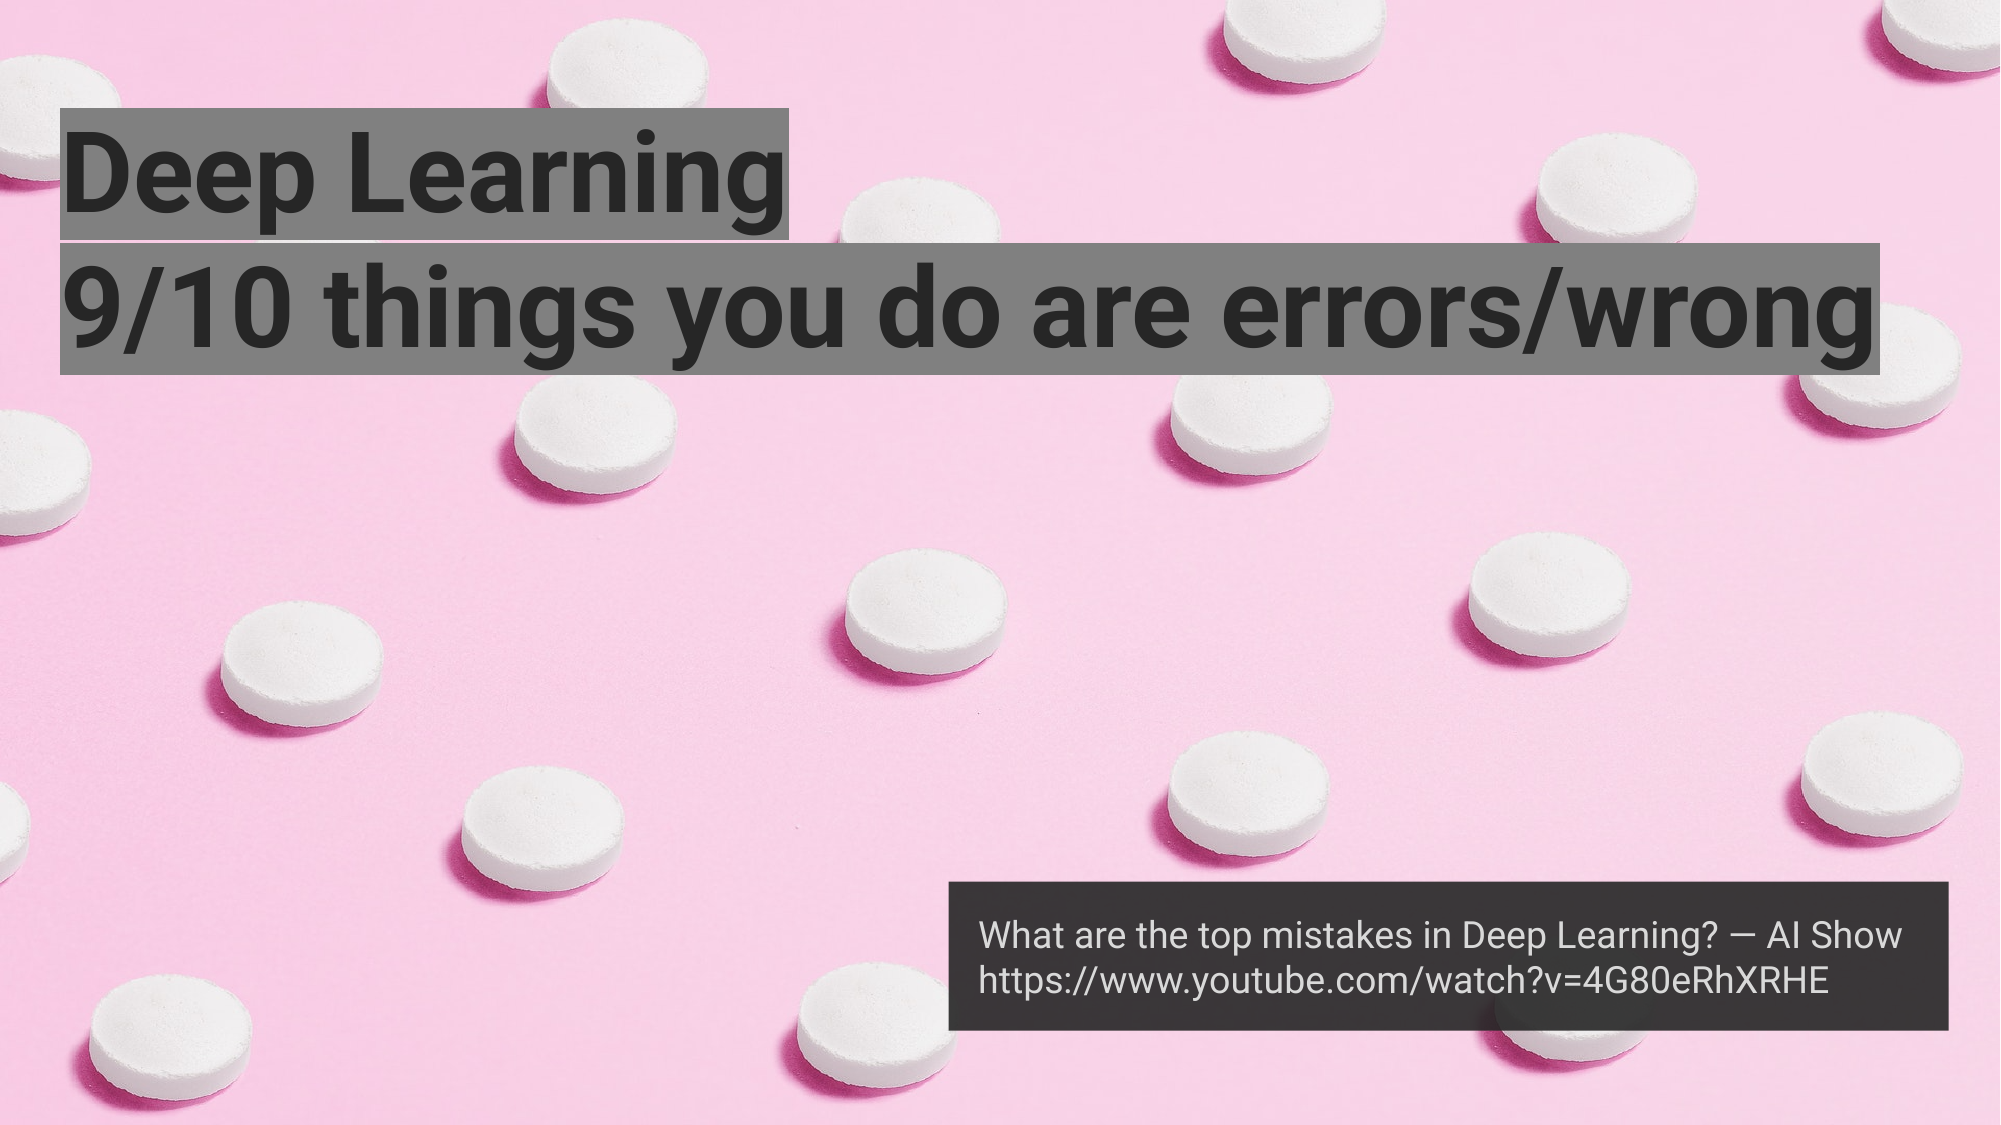

Deep Learning
9/10 things you do are errors/wrong
What are the top mistakes in Deep Learning? — AI Show
https://www.youtube.com/watch?v=4G80eRhXRHE